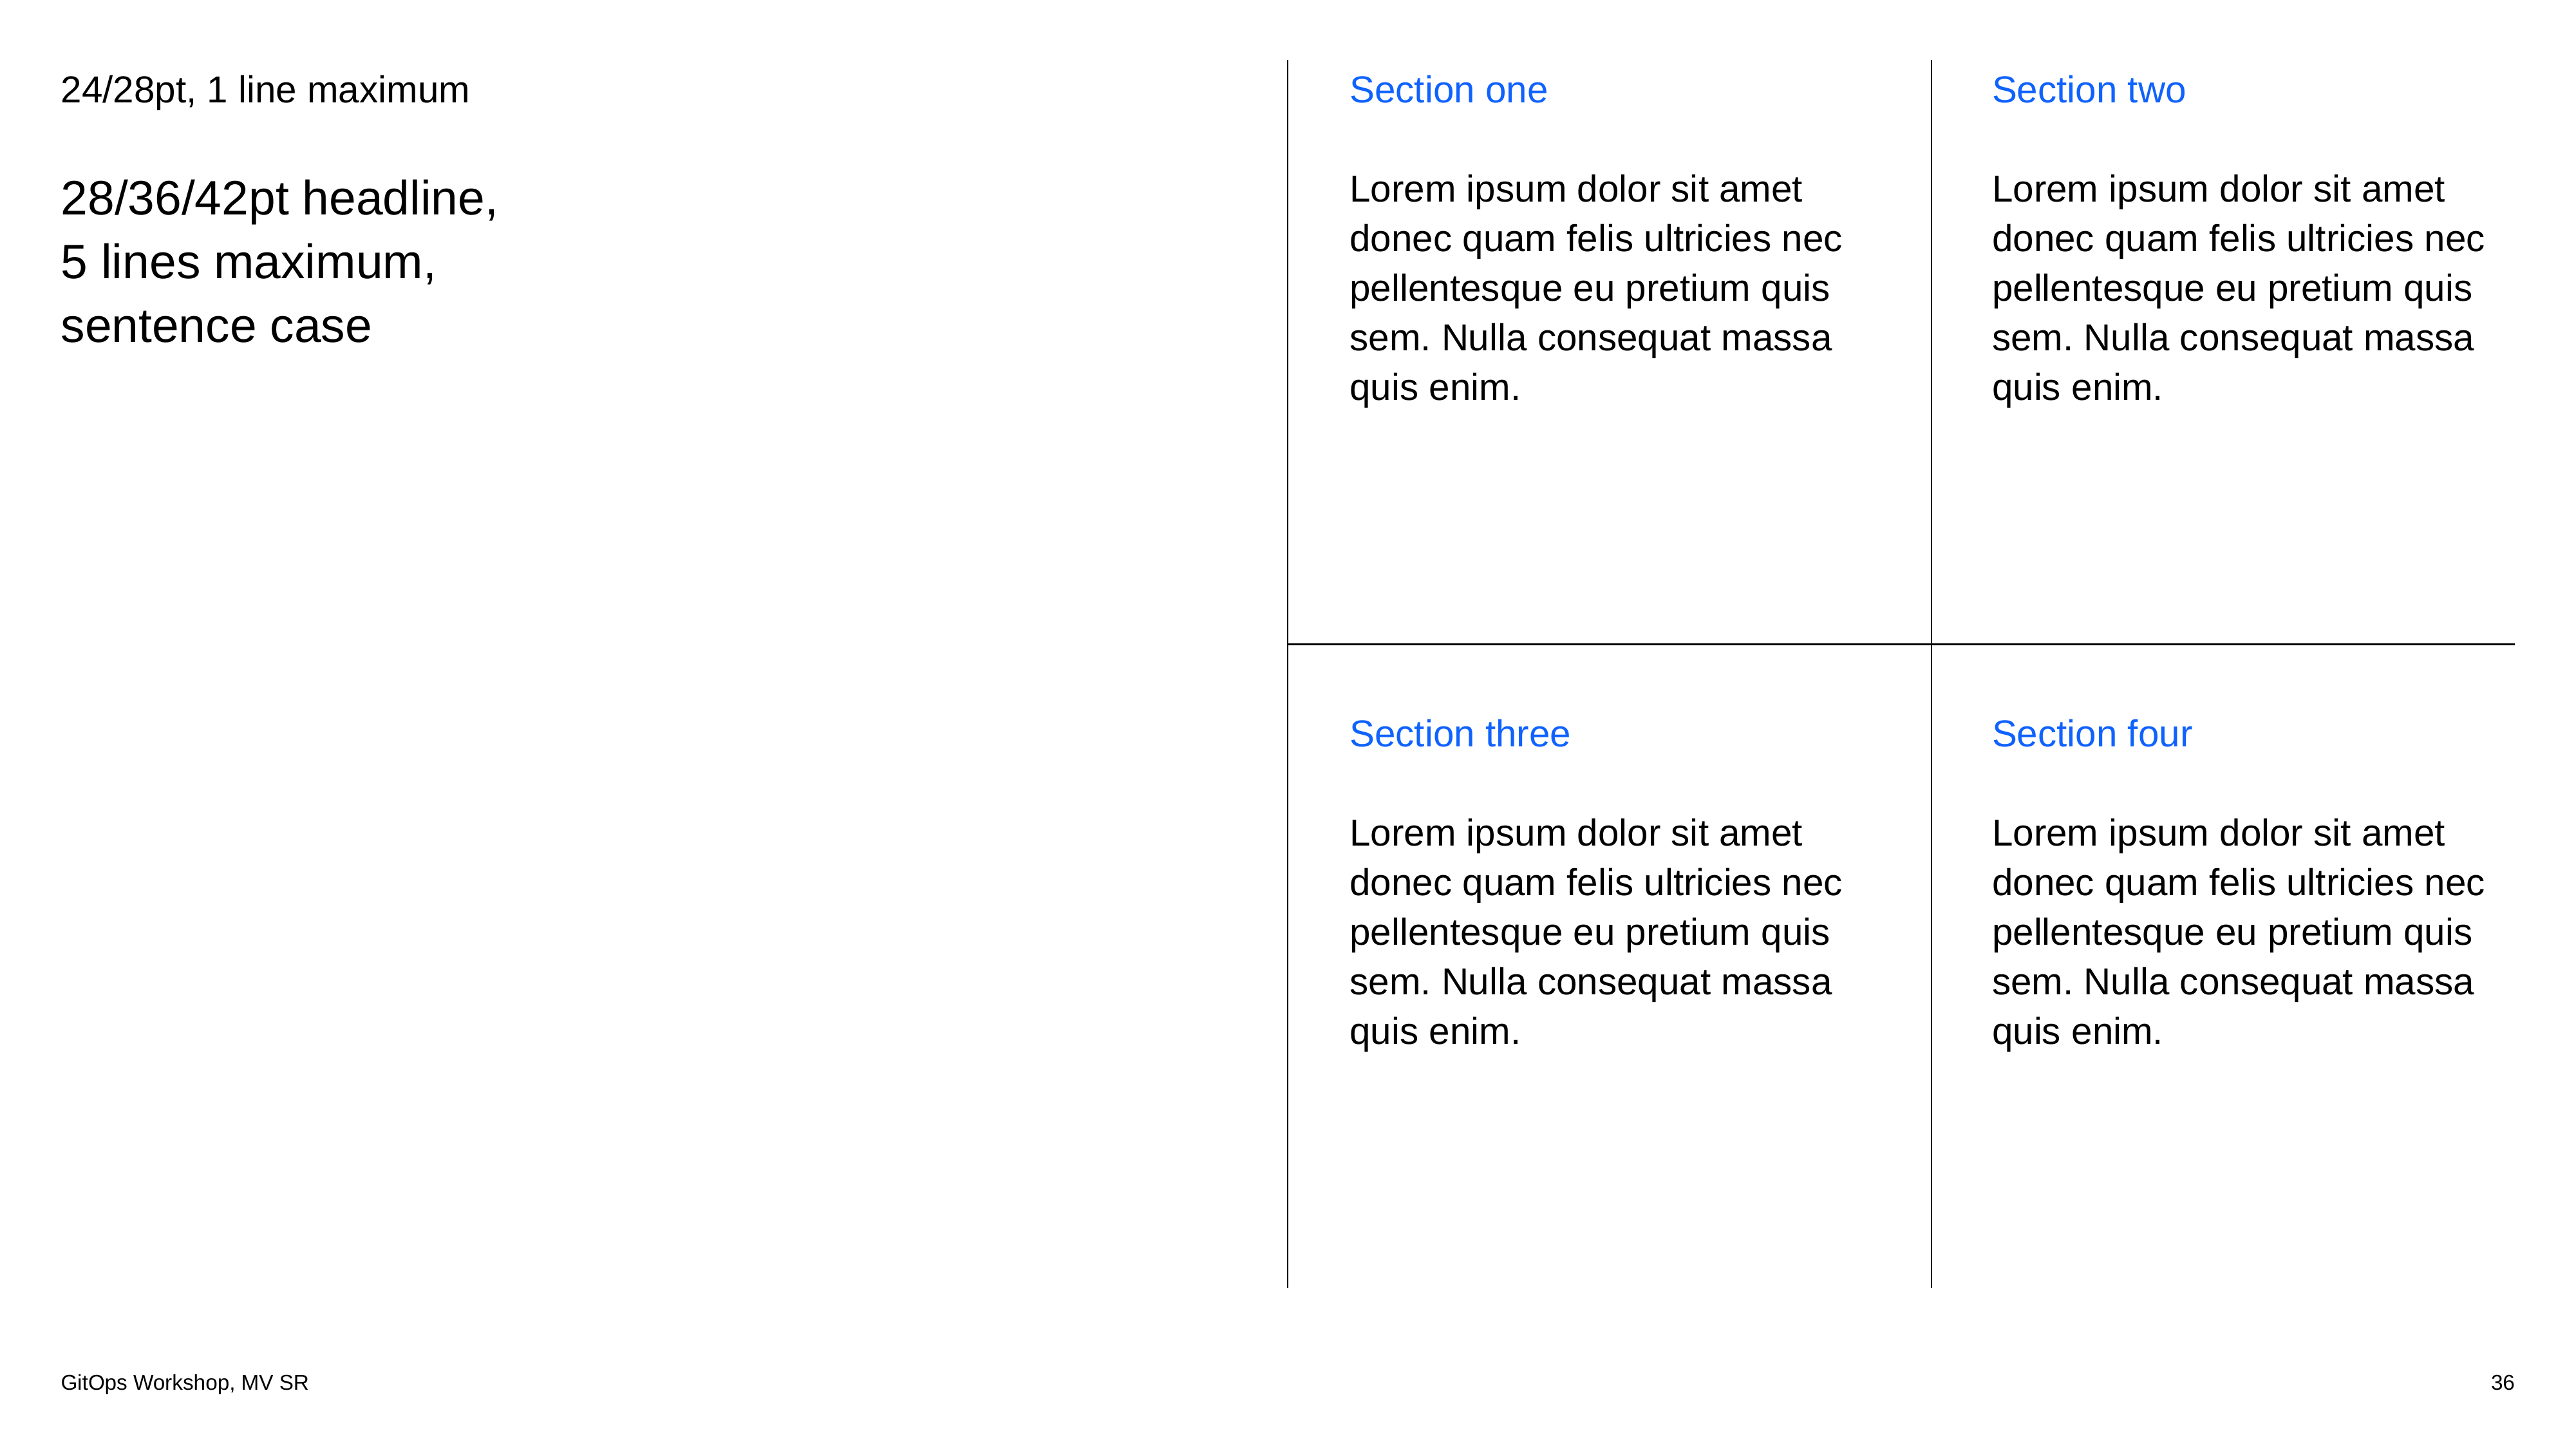

24/28pt, 1 line maximum
Section two

Lorem ipsum dolor sit amet donec quam felis ultricies nec pellentesque eu pretium quis sem. Nulla consequat massa quis enim.
Section one

Lorem ipsum dolor sit amet donec quam felis ultricies nec pellentesque eu pretium quis sem. Nulla consequat massa quis enim.
# 28/36/42pt headline, 5 lines maximum, sentence case
Section three

Lorem ipsum dolor sit amet donec quam felis ultricies nec pellentesque eu pretium quis sem. Nulla consequat massa quis enim.

Section four

Lorem ipsum dolor sit amet donec quam felis ultricies nec pellentesque eu pretium quis sem. Nulla consequat massa quis enim.

GitOps Workshop, MV SR
36